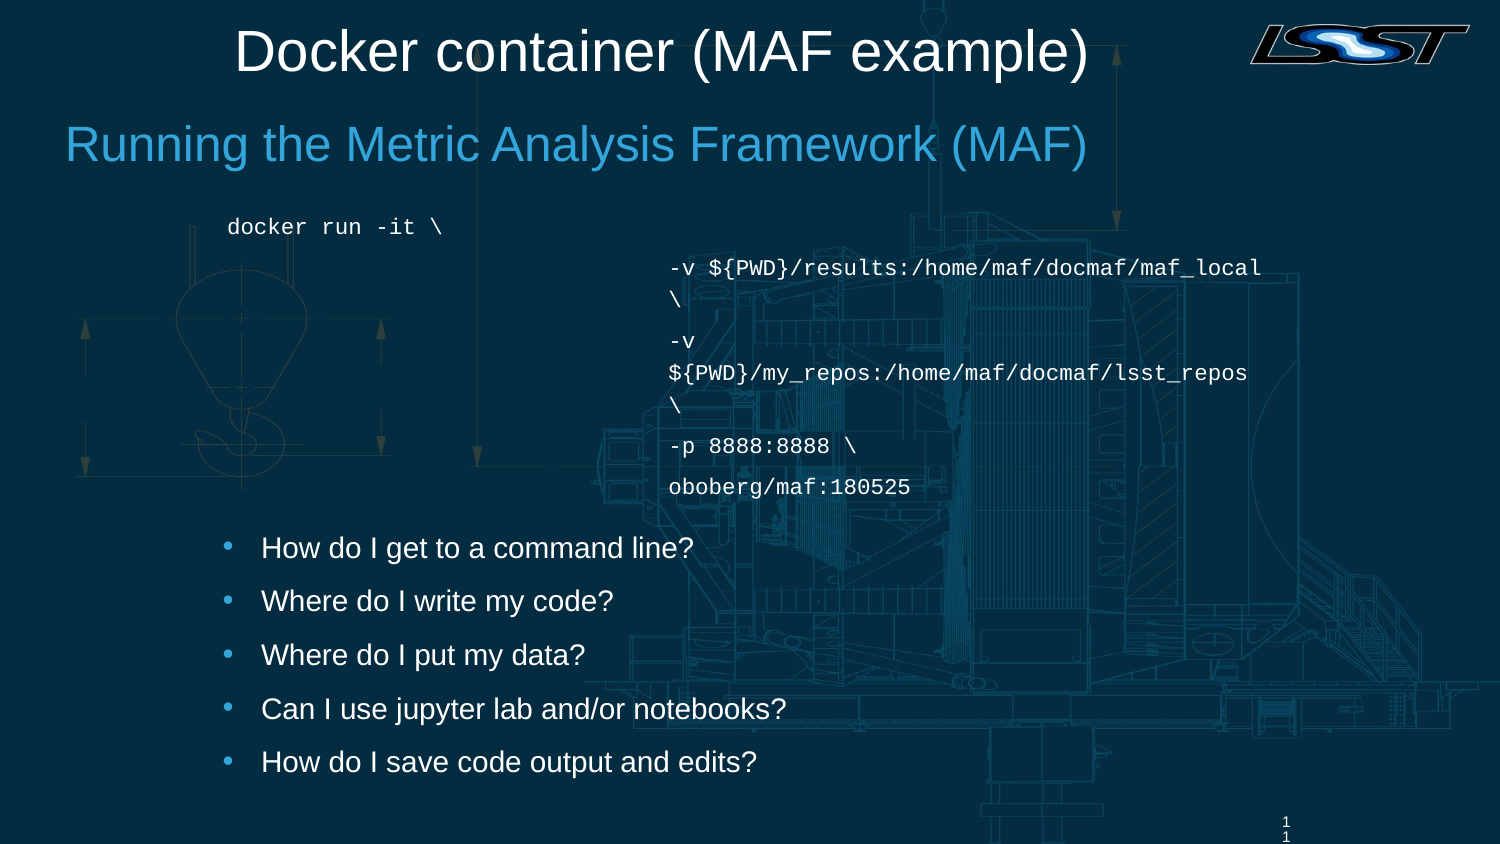

Docker container (MAF example)
Running the Metric Analysis Framework (MAF)
docker run -it \
-v ${PWD}/results:/home/maf/docmaf/maf_local \
-v ${PWD}/my_repos:/home/maf/docmaf/lsst_repos \
-p 8888:8888 \
oboberg/maf:180525
How do I get to a command line?
Where do I write my code?
Where do I put my data?
Can I use jupyter lab and/or notebooks?
How do I save code output and edits?
11